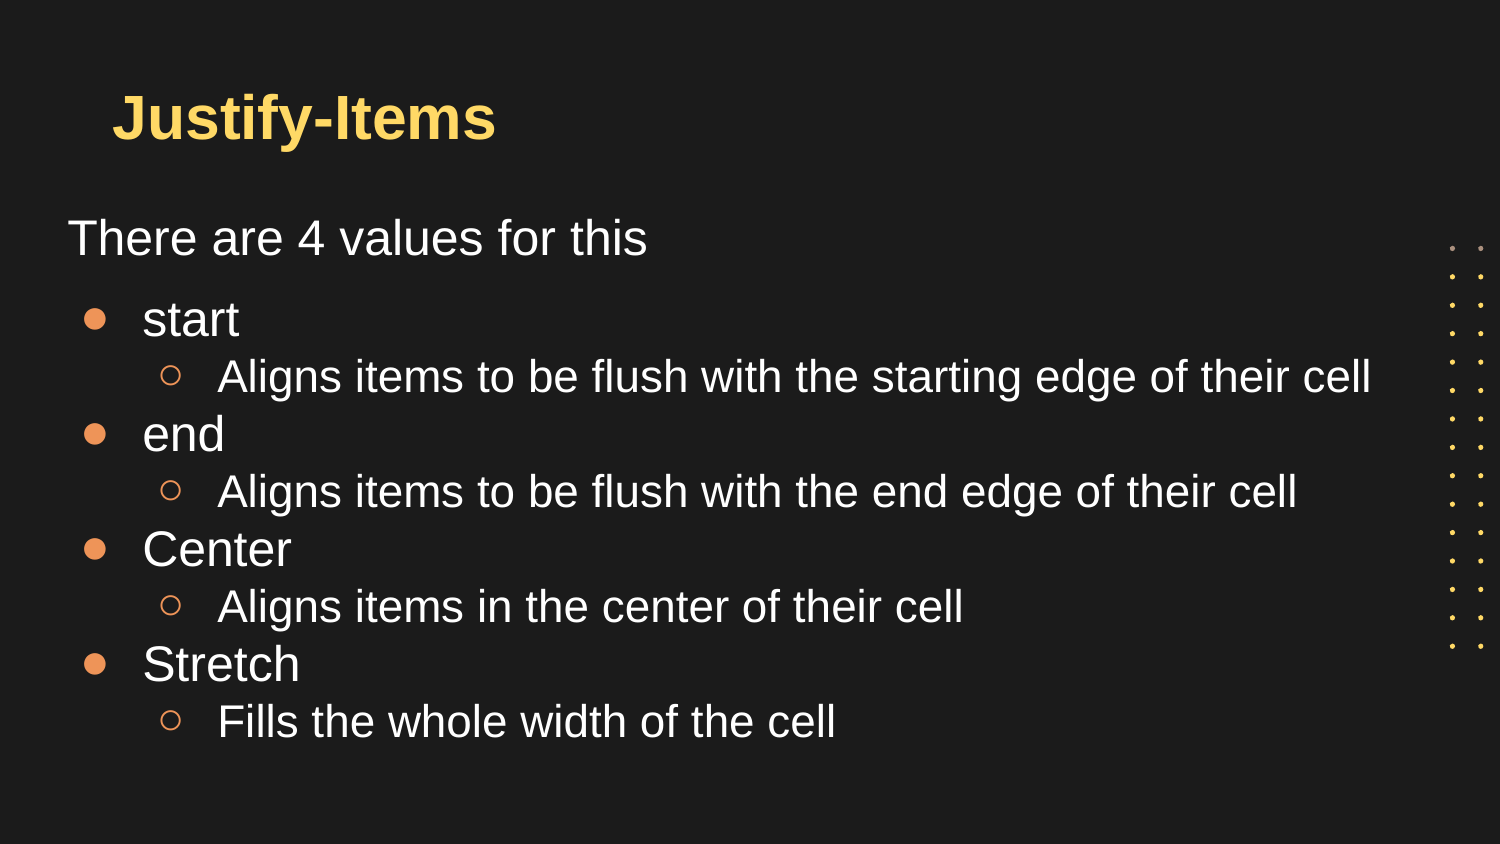

# Justify-Items
There are 4 values for this
start
Aligns items to be flush with the starting edge of their cell
end
Aligns items to be flush with the end edge of their cell
Center
Aligns items in the center of their cell
Stretch
Fills the whole width of the cell